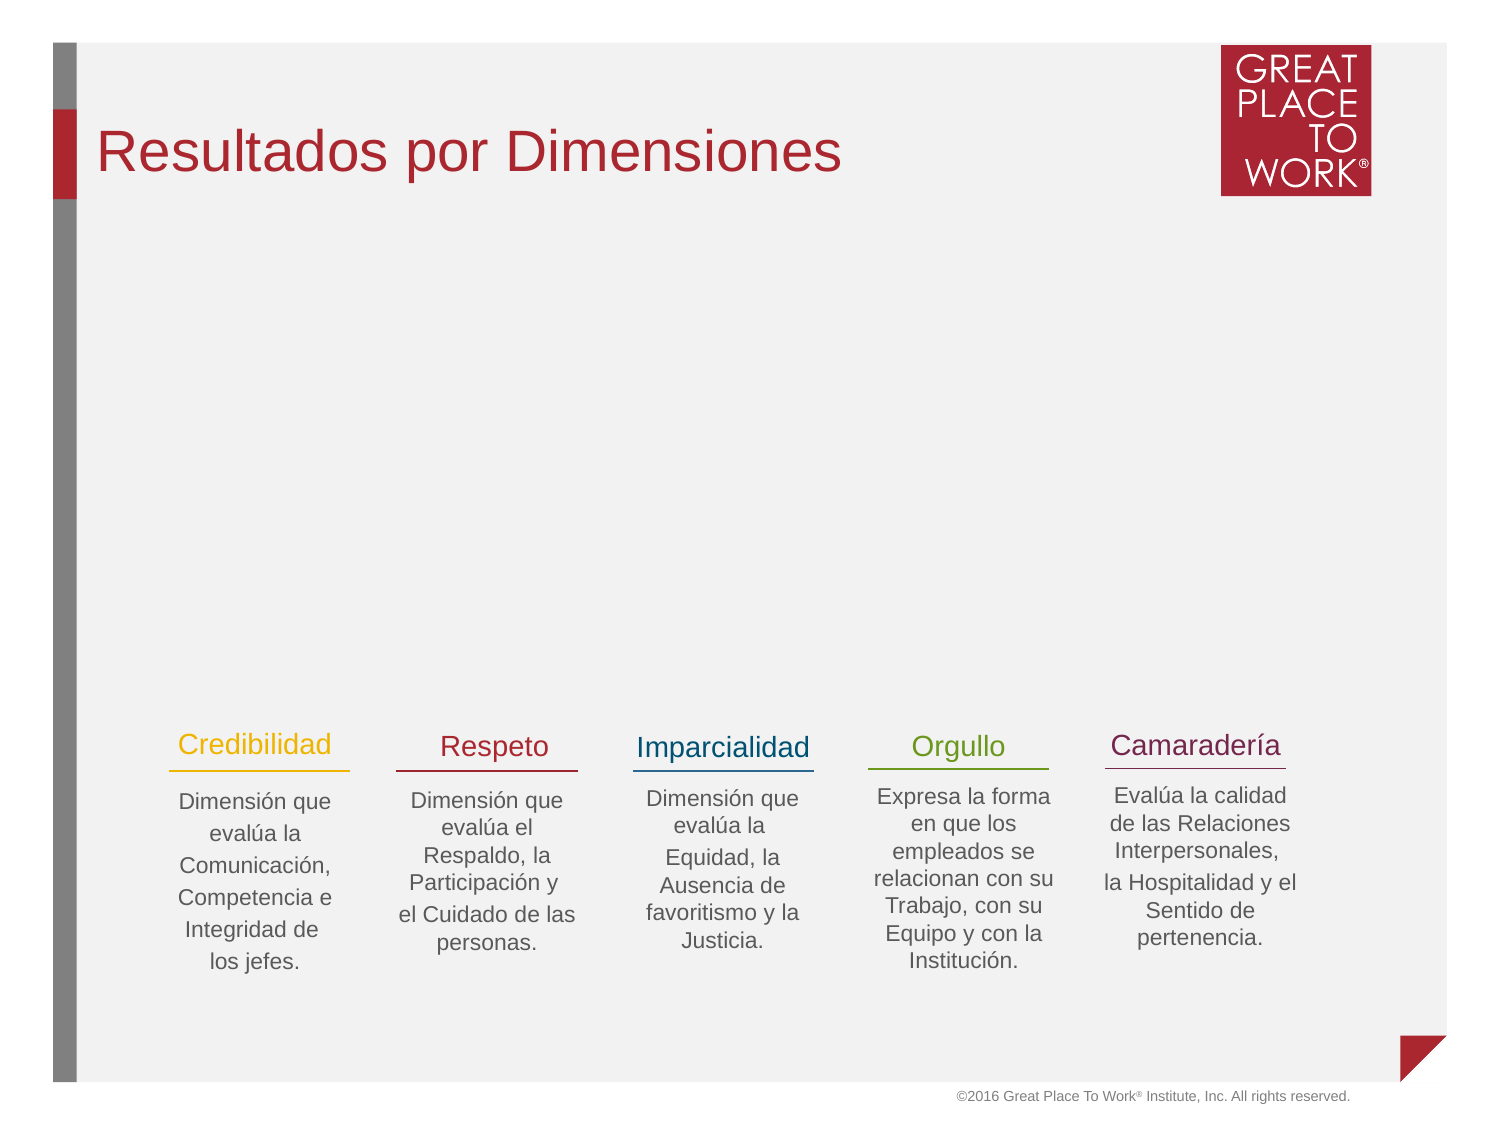

Resultados por Dimensiones
Credibilidad
Camaradería
Respeto
Orgullo
Imparcialidad
Evalúa la calidad de las Relaciones Interpersonales,
la Hospitalidad y el Sentido de pertenencia.
Dimensión que evalúa la
Equidad, la Ausencia de favoritismo y la Justicia.
Expresa la forma en que los empleados se relacionan con su Trabajo, con su Equipo y con la Institución.
Dimensión que
evalúa la
Comunicación,
Competencia e
Integridad de
los jefes.
Dimensión que evalúa el Respaldo, la Participación y
el Cuidado de las personas.